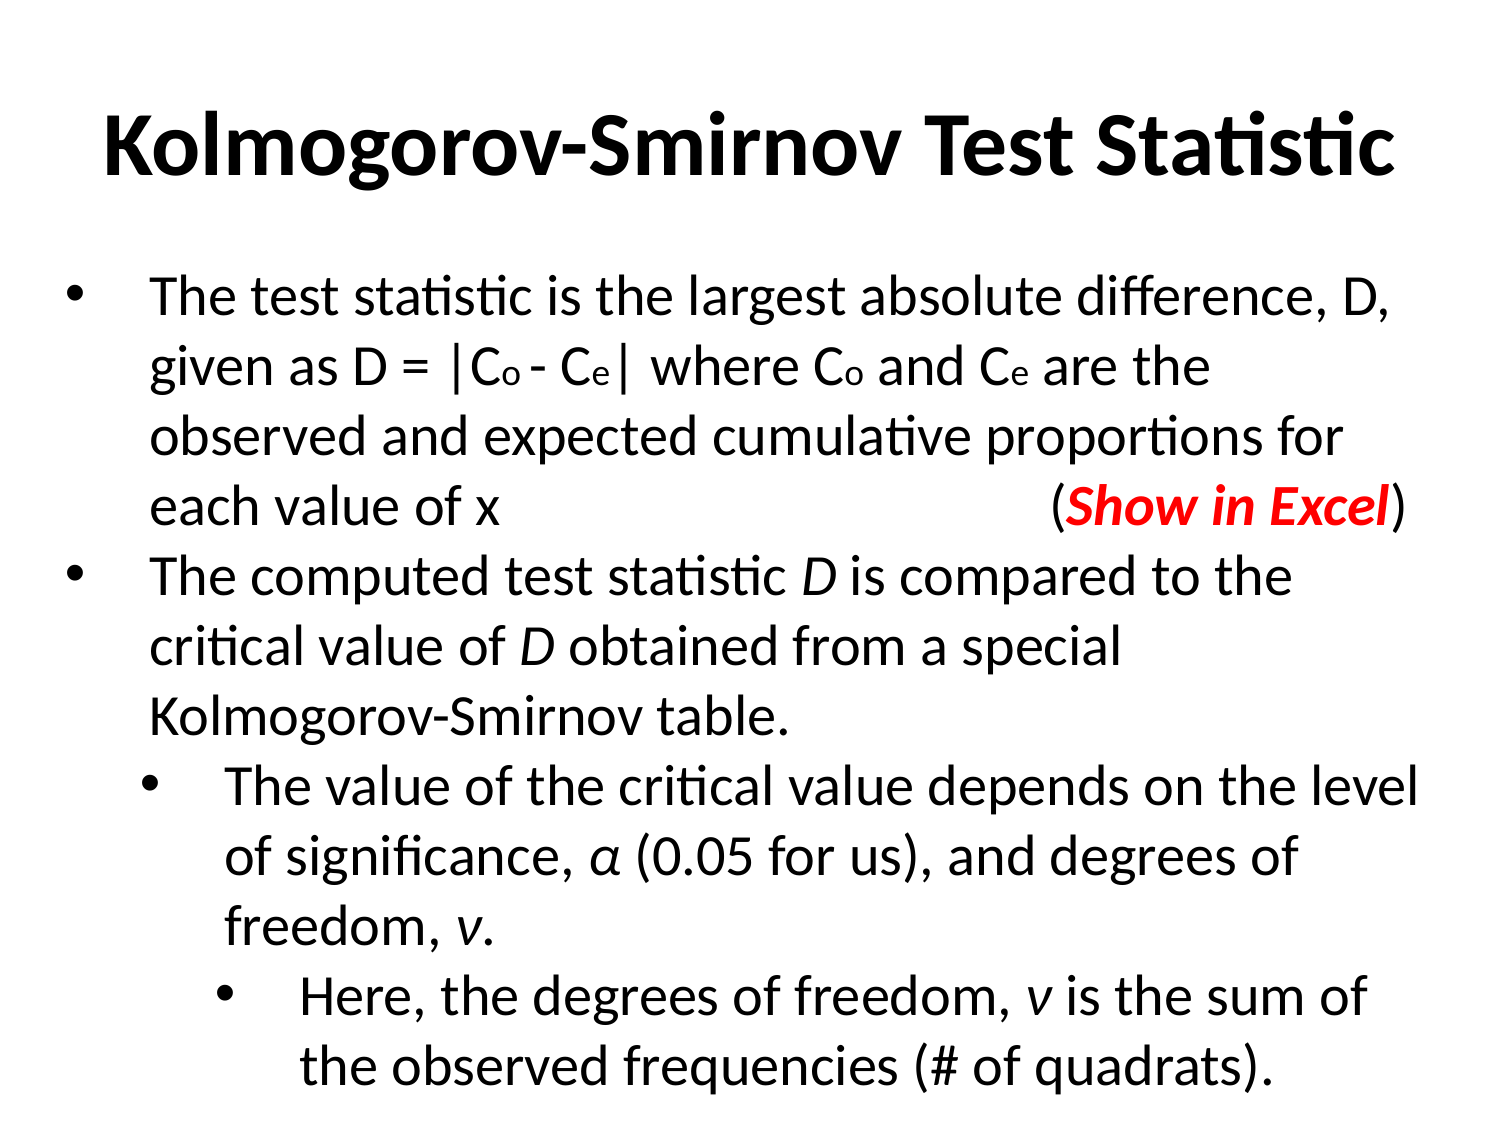

# Kolmogorov-Smirnov Test Statistic
The test statistic is the largest absolute difference, D, given as D = |Co - Ce| where Co and Ce are the observed and expected cumulative proportions for each value of x 				(Show in Excel)
The computed test statistic D is compared to the critical value of D obtained from a special Kolmogorov-Smirnov table.
The value of the critical value depends on the level of significance, α (0.05 for us), and degrees of freedom, ν.
Here, the degrees of freedom, ν is the sum of the observed frequencies (# of quadrats).